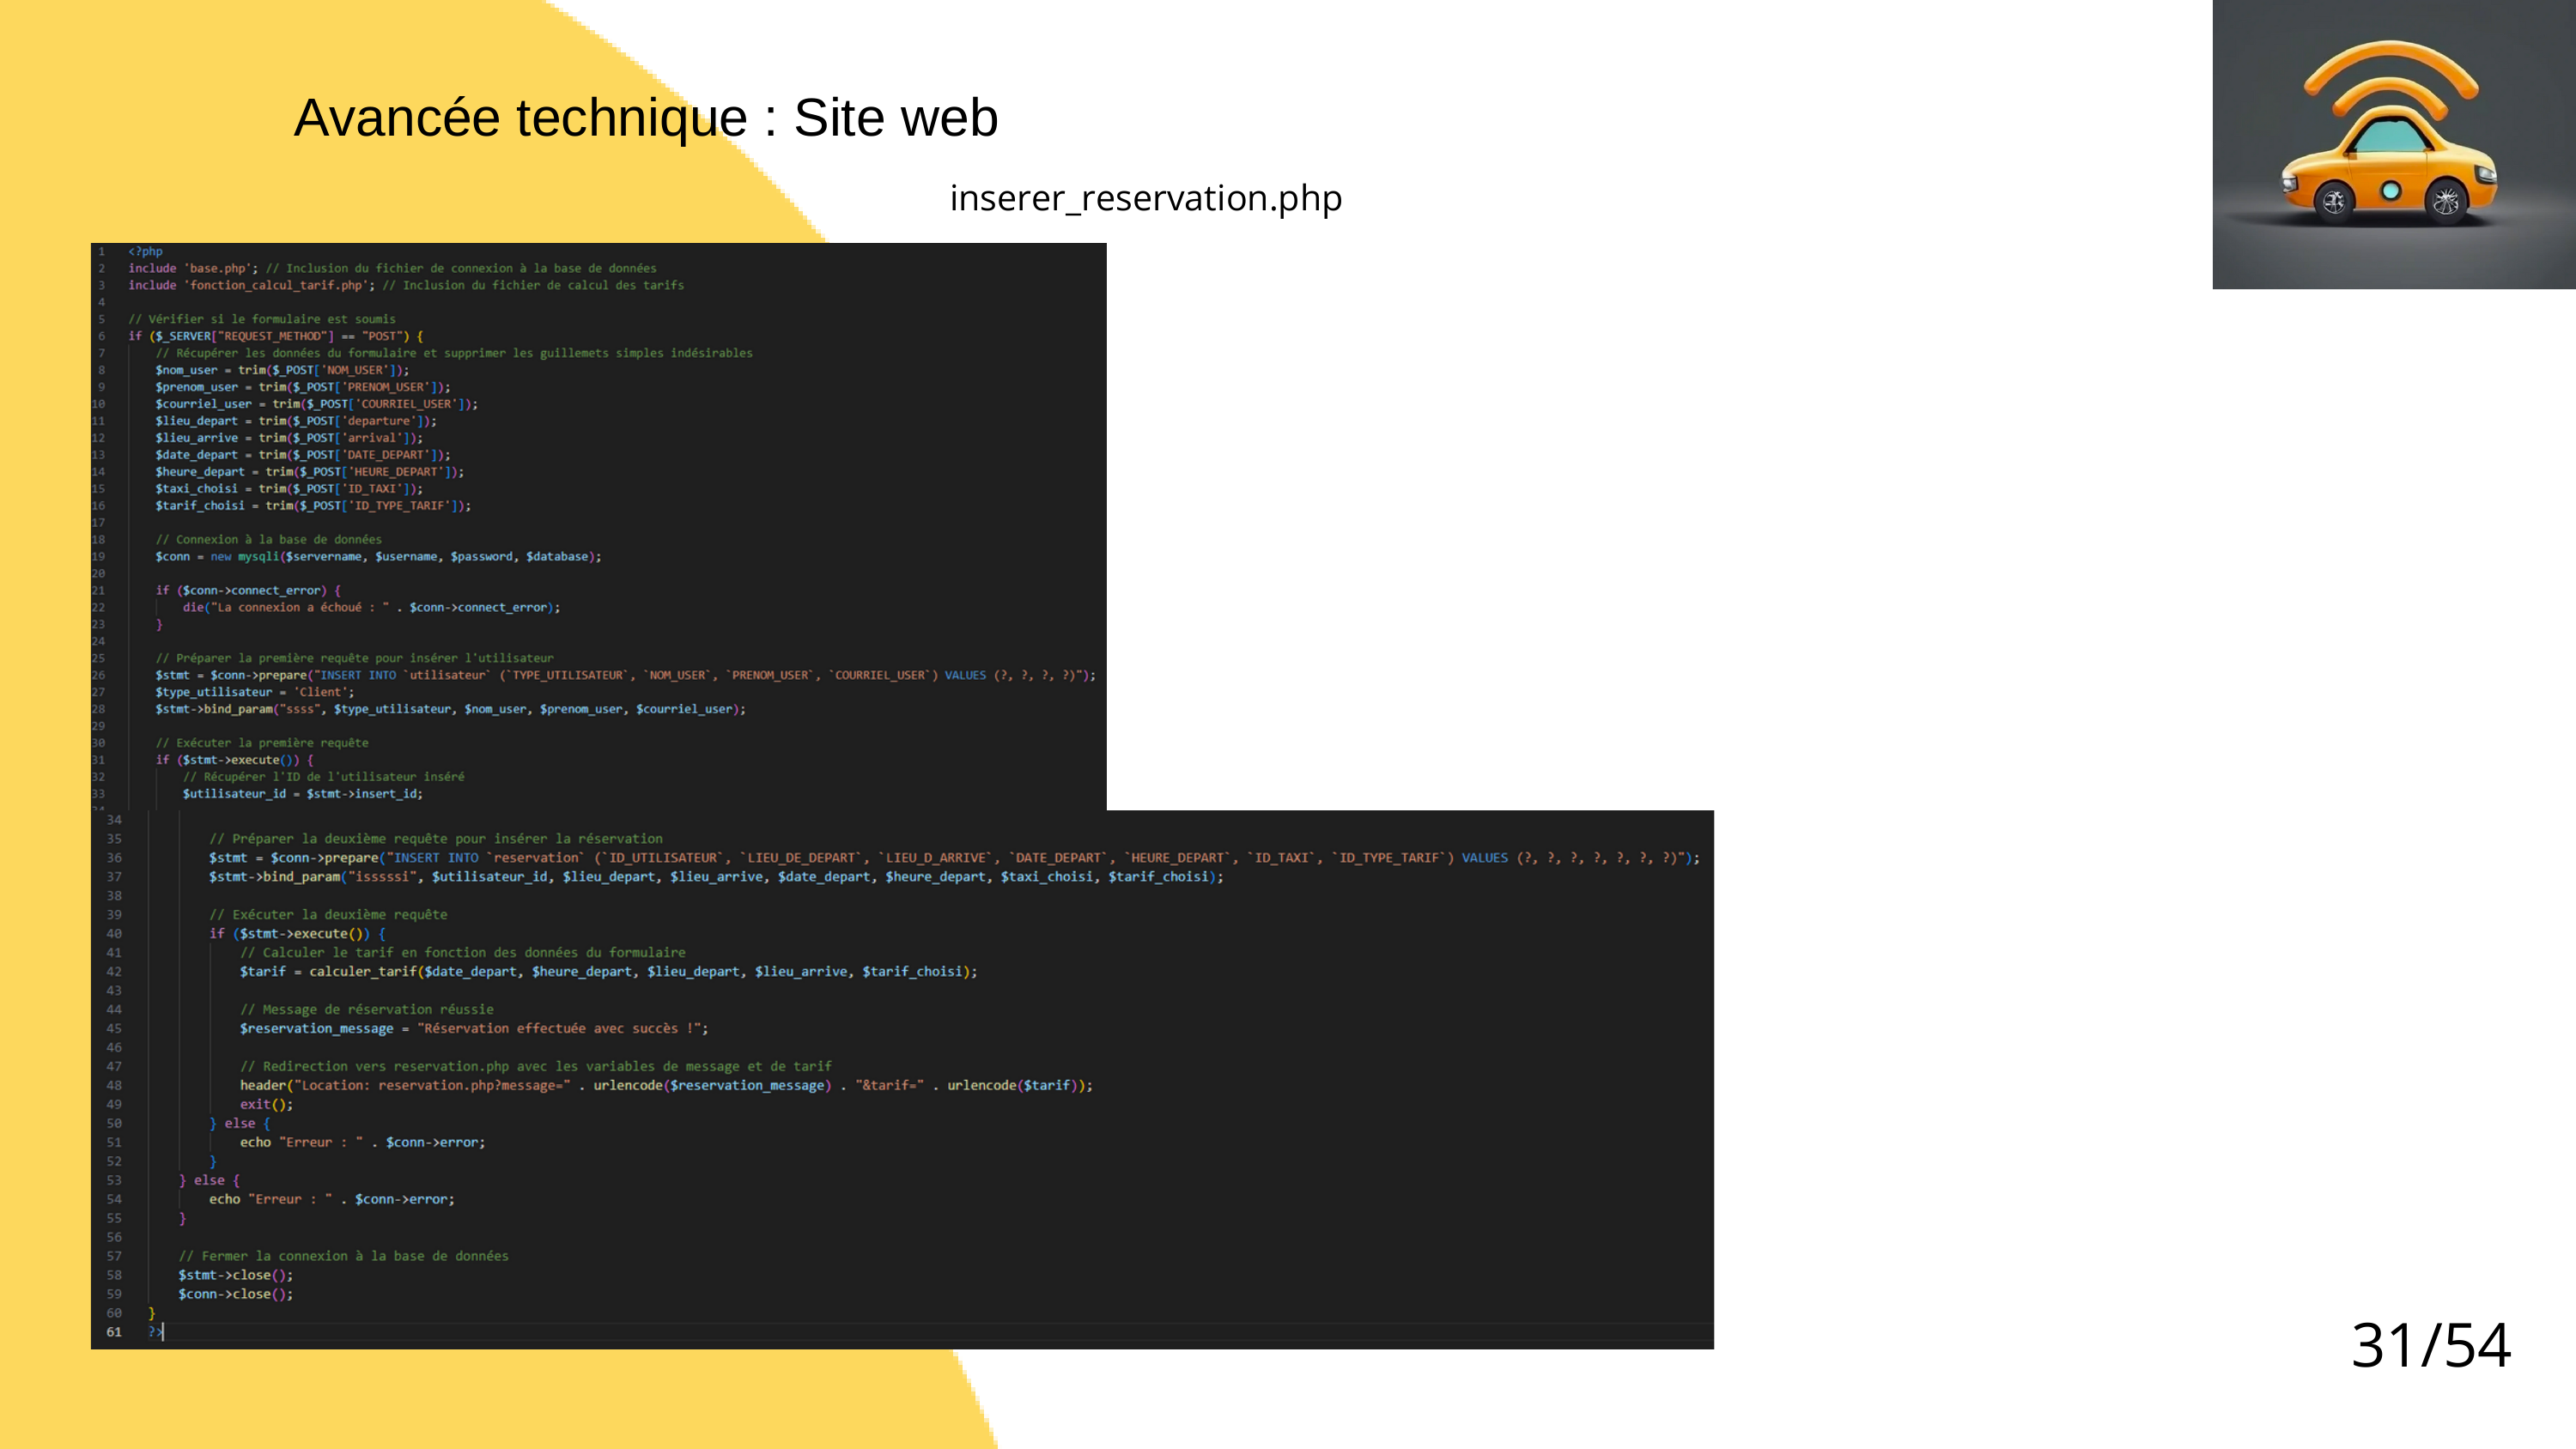

Avancée technique : Site web
inserer_reservation.php

31/54